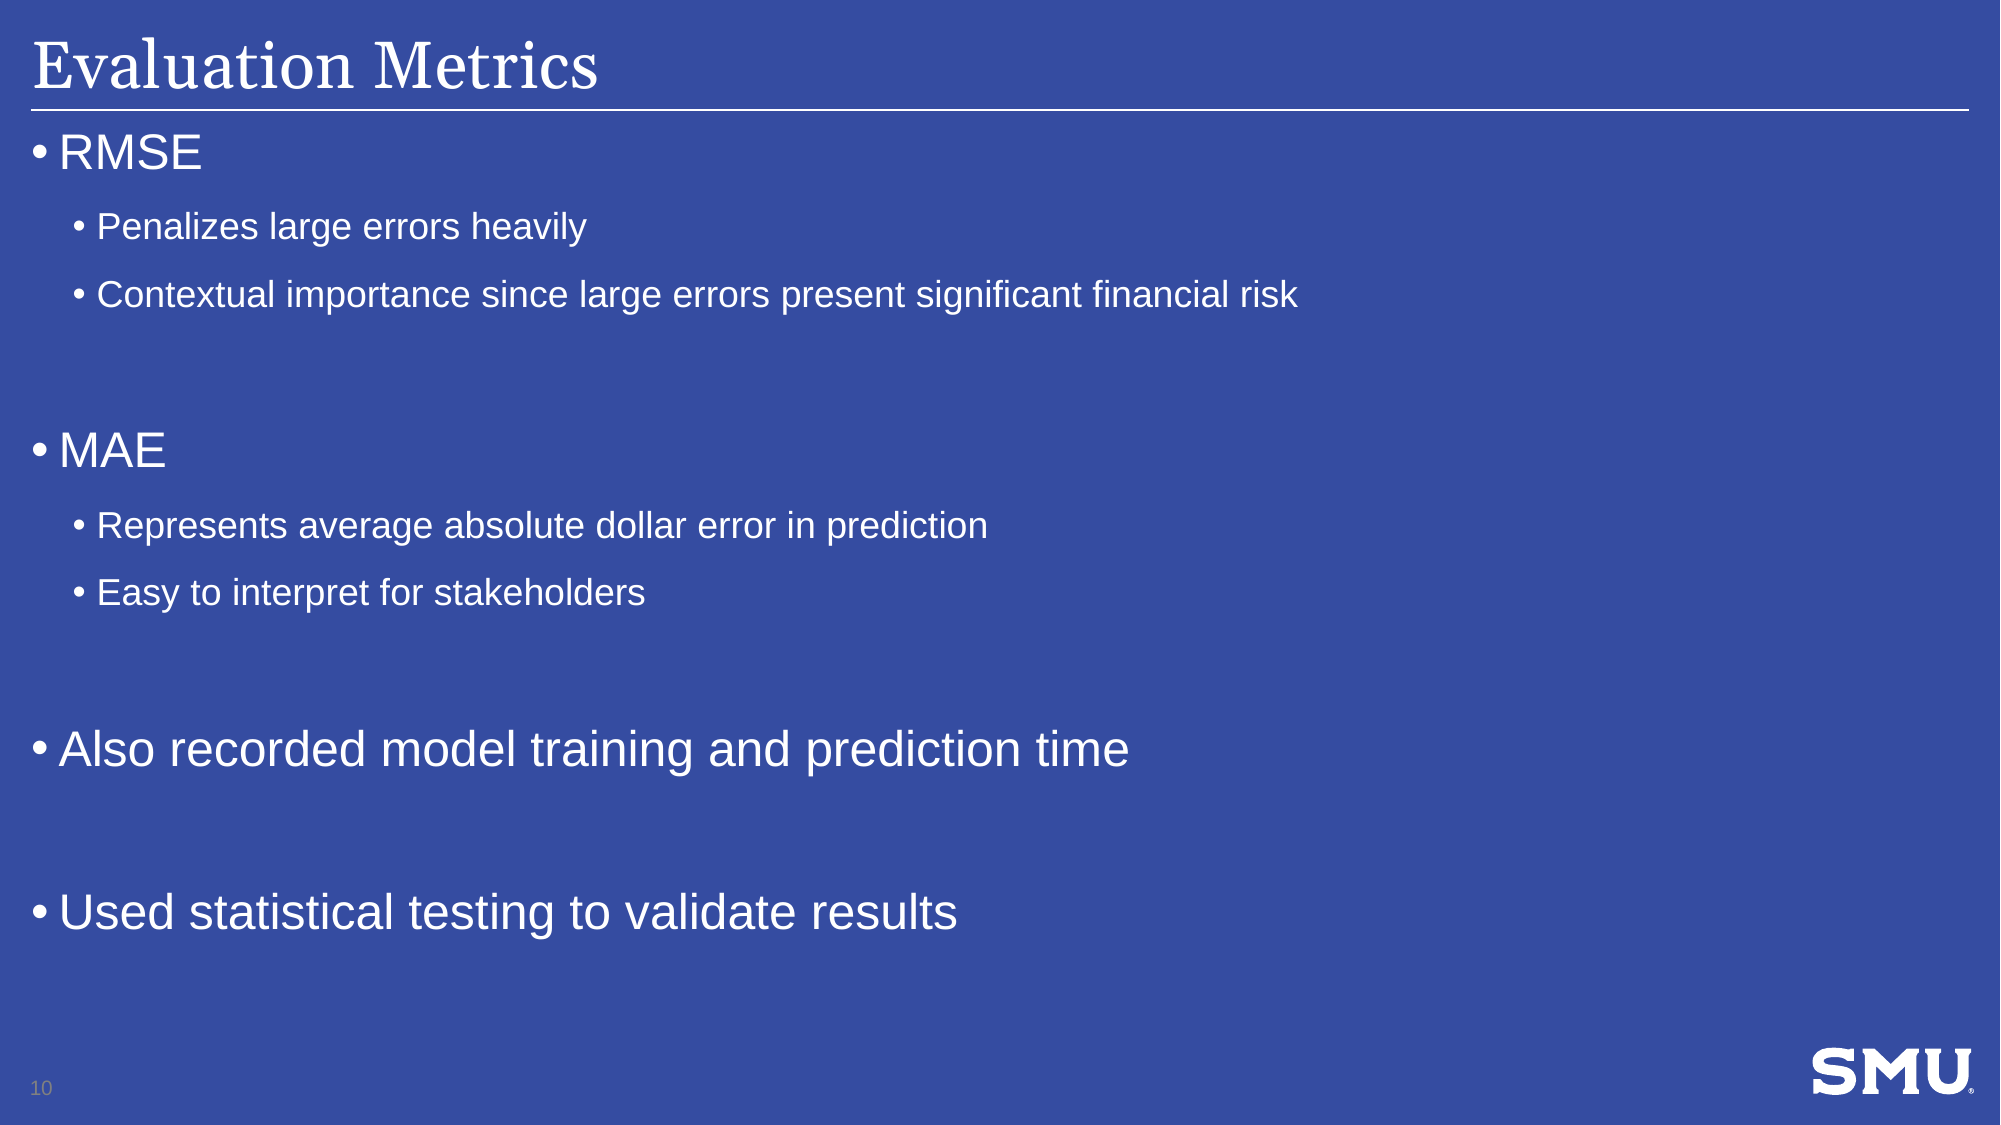

# Evaluation Metrics
RMSE
Penalizes large errors heavily
Contextual importance since large errors present significant financial risk

MAE
Represents average absolute dollar error in prediction
Easy to interpret for stakeholders

Also recorded model training and prediction time

Used statistical testing to validate results

10